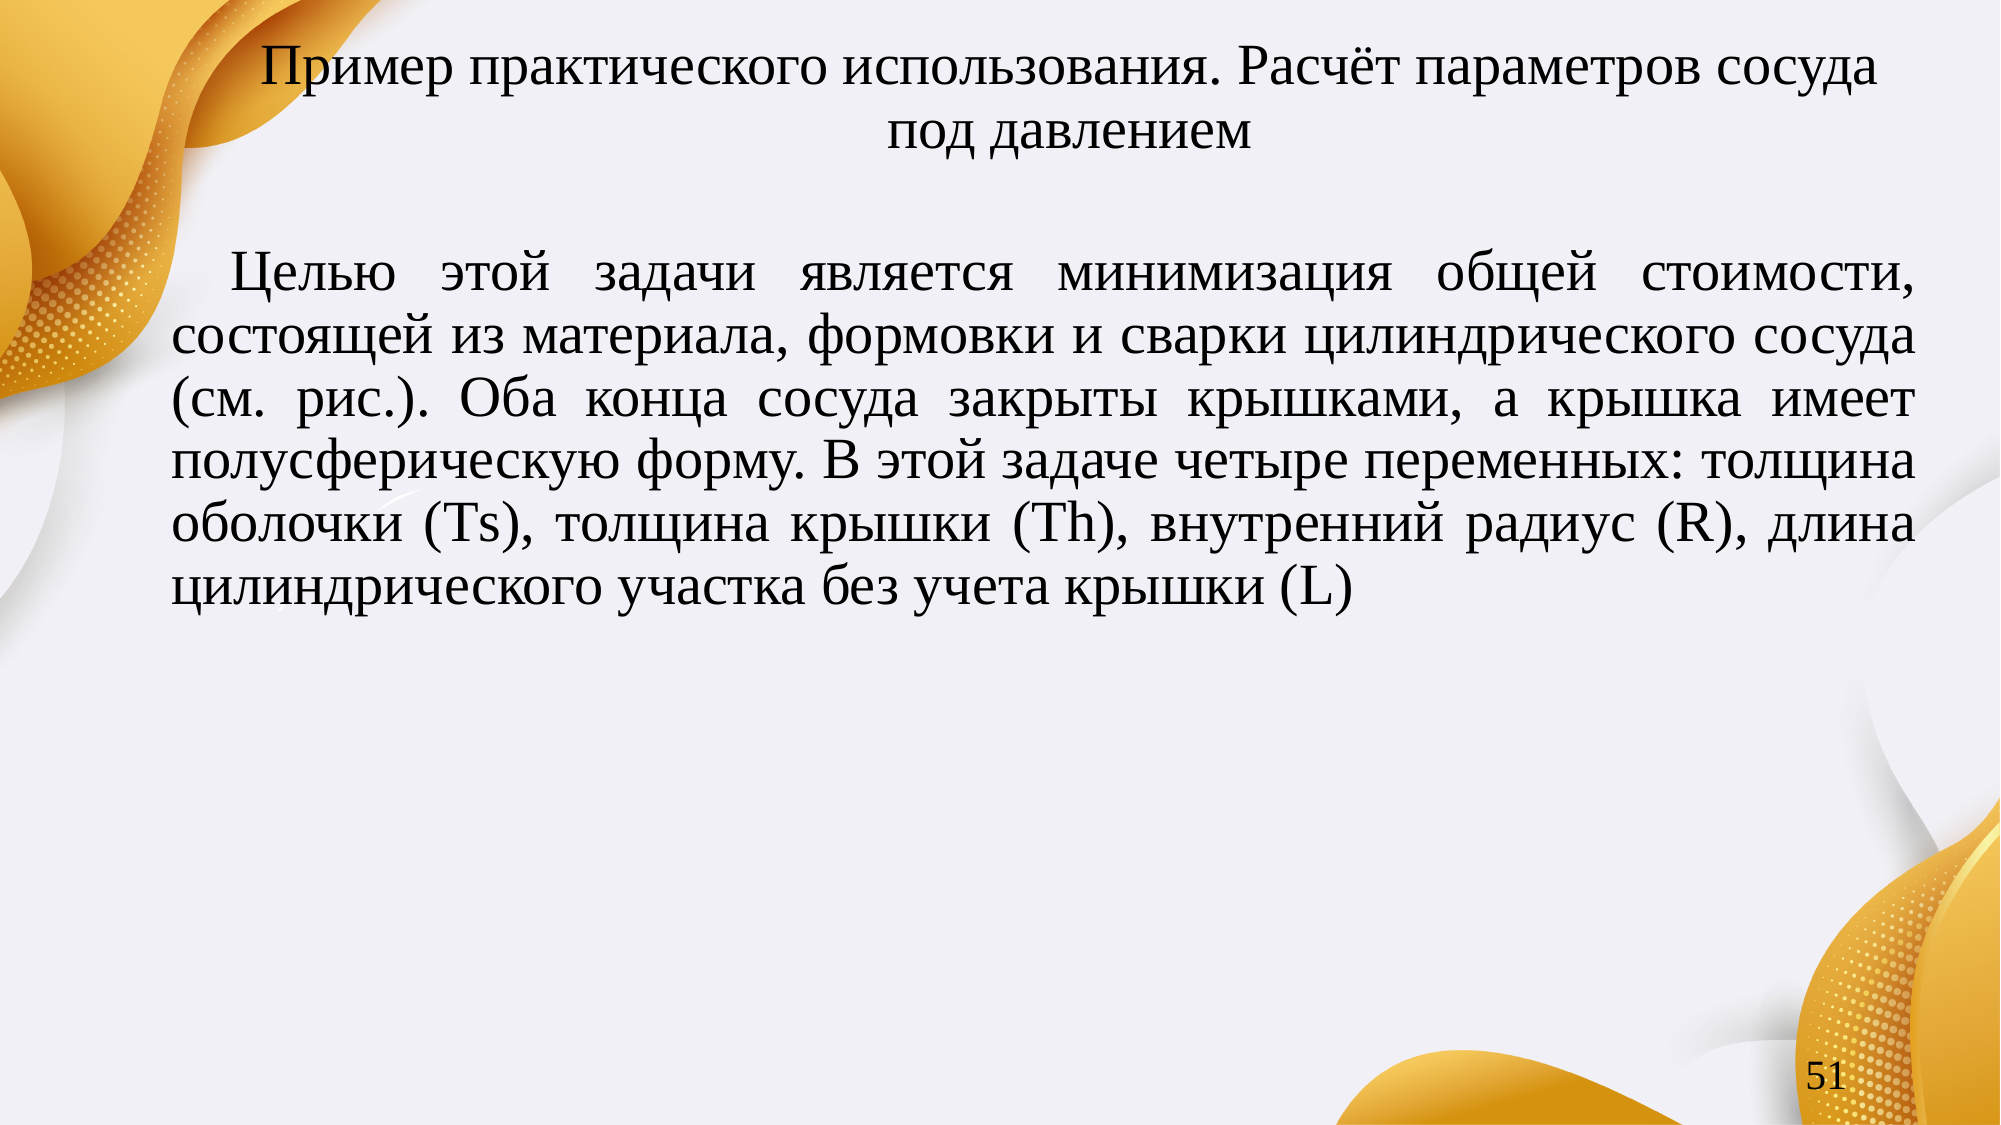

# Пример практического использования. Расчёт параметров сосуда под давлением
Целью этой задачи является минимизация общей стоимости, состоящей из материала, формовки и сварки цилиндрического сосуда (см. рис.). Оба конца сосуда закрыты крышками, а крышка имеет полусферическую форму. В этой задаче четыре переменных: толщина оболочки (Тs), толщина крышки (Th), внутренний радиус (R), длина цилиндрического участка без учета крышки (L)
51